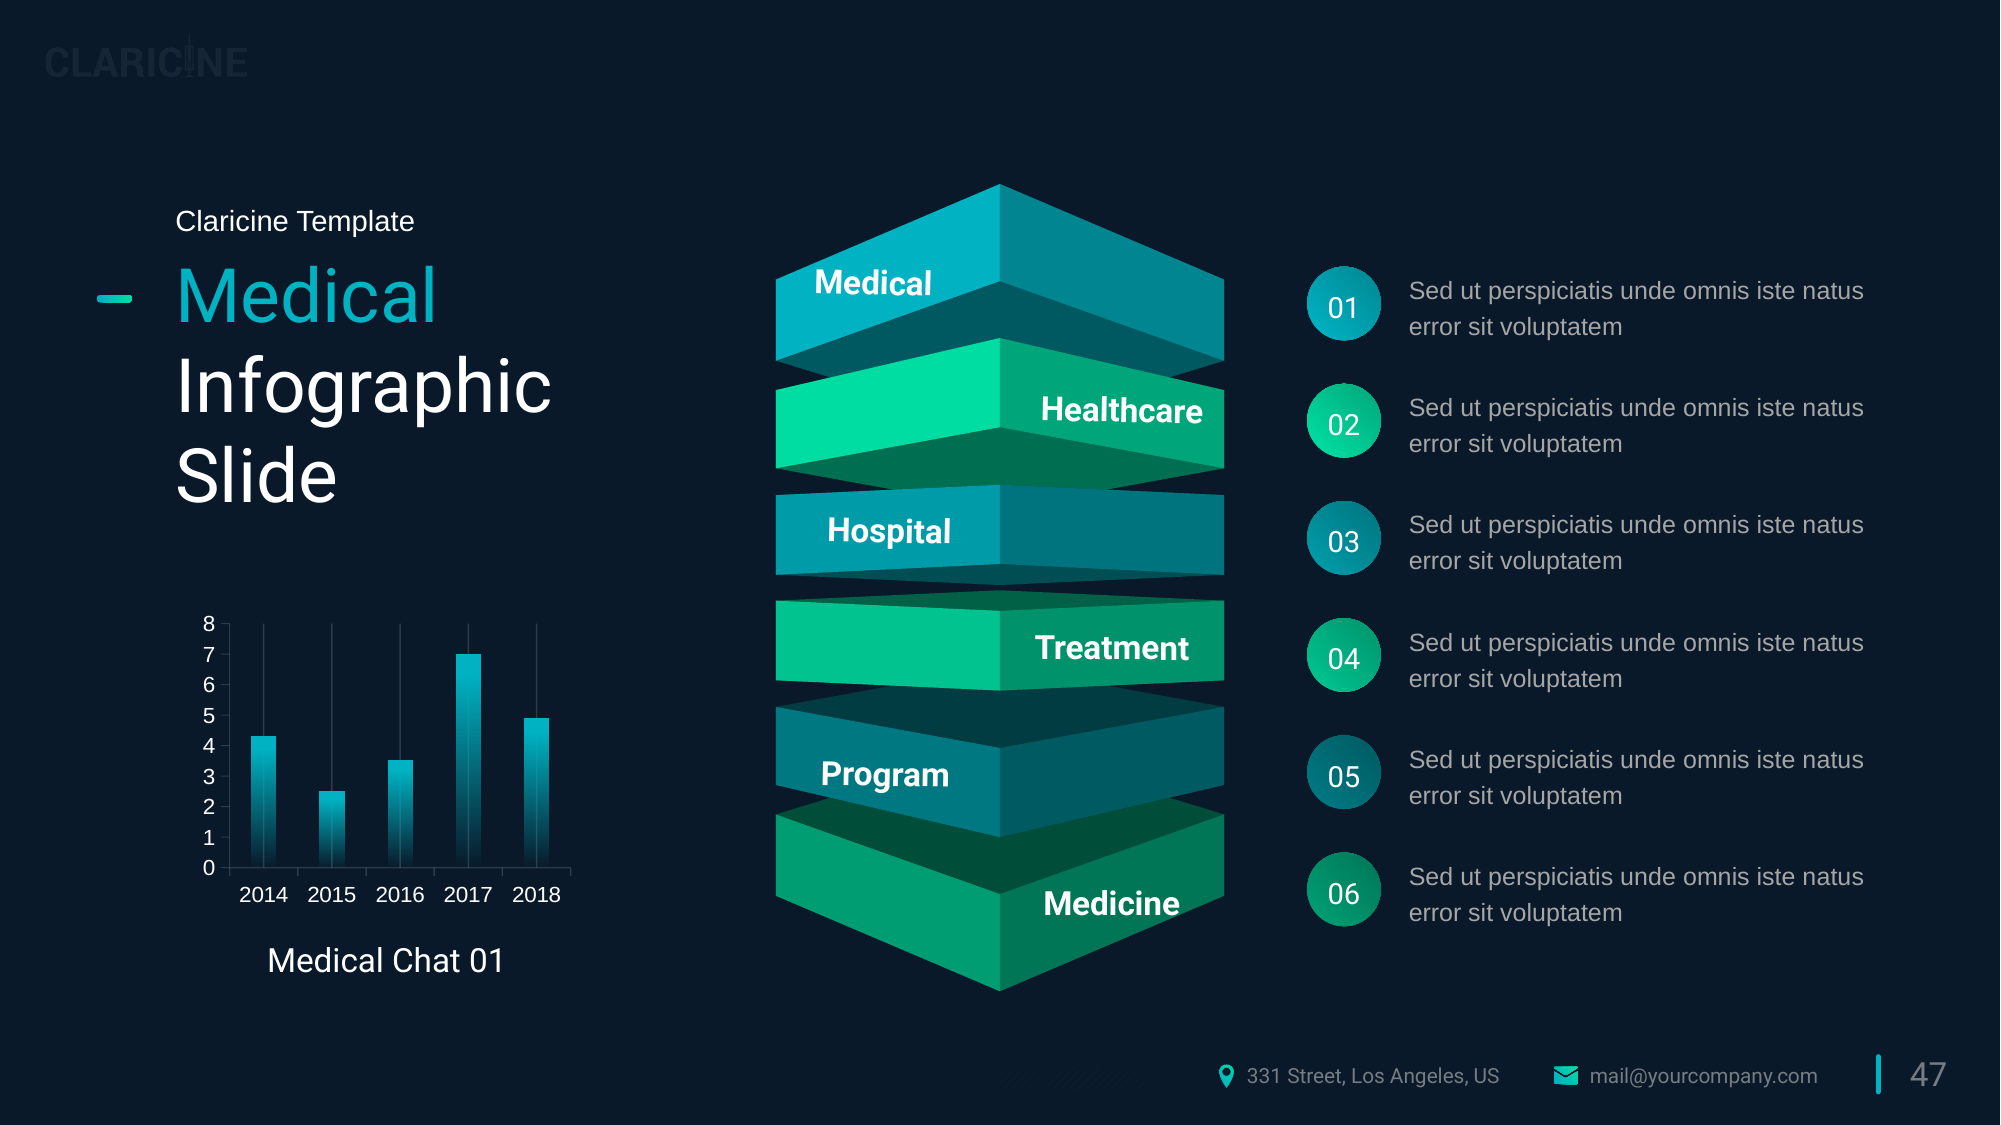

Medical

Healthcare

Hospital

Treatment

Program
Medicine
Claricine Template
Medical
Infographic Slide
Sed ut perspiciatis unde omnis iste natus error sit voluptatem

01

Sed ut perspiciatis unde omnis iste natus error sit voluptatem

02
Sed ut perspiciatis unde omnis iste natus error sit voluptatem

03

### Chart

| Category | Series 1 |
|---|---|
| 2014 | 4.3 |
| 2015 | 2.5 |
| 2016 | 3.5 |
| 2017 | 7.0 |
| 2018 | 4.9 |
Medical Chat 01
Sed ut perspiciatis unde omnis iste natus error sit voluptatem

04
Sed ut perspiciatis unde omnis iste natus error sit voluptatem

05
Sed ut perspiciatis unde omnis iste natus error sit voluptatem

06